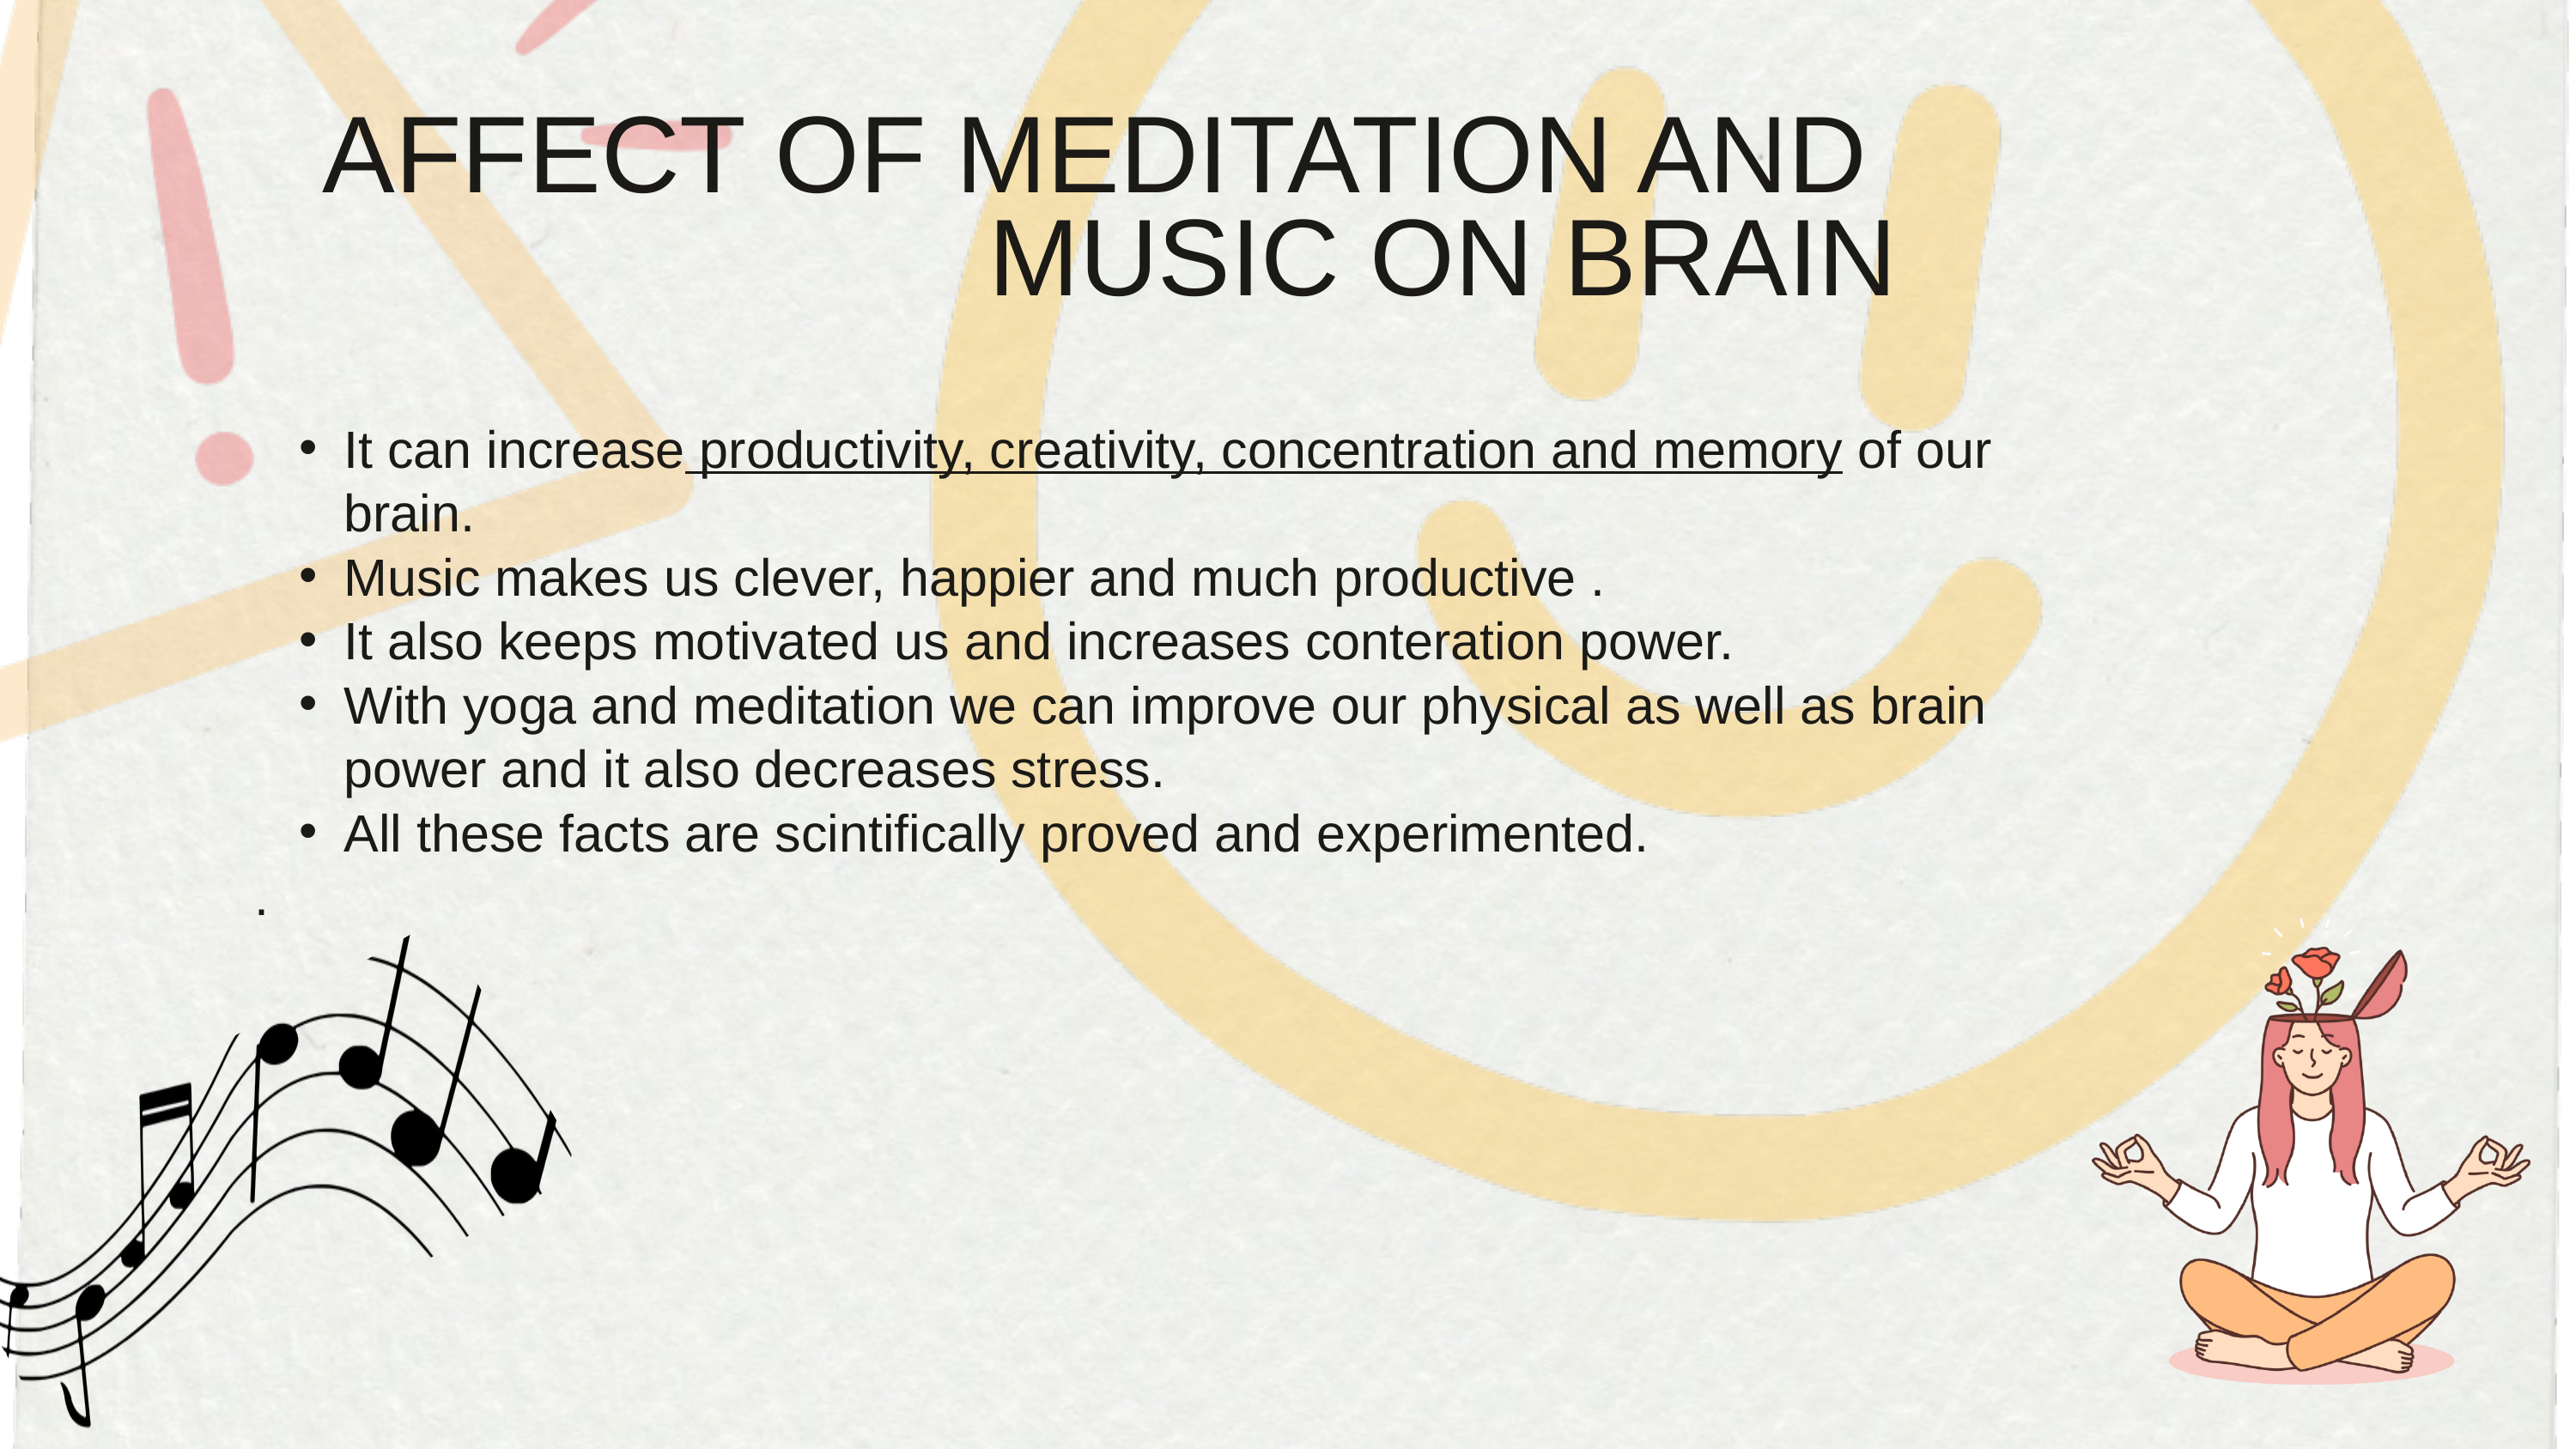

AFFECT OF MEDITATION AND
MUSIC ON BRAIN
It can increase productivity, creativity, concentration and memory of our brain.
Music makes us clever, happier and much productive .
It also keeps motivated us and increases conteration power.
With yoga and meditation we can improve our physical as well as brain power and it also decreases stress.
All these facts are scintifically proved and experimented.
.